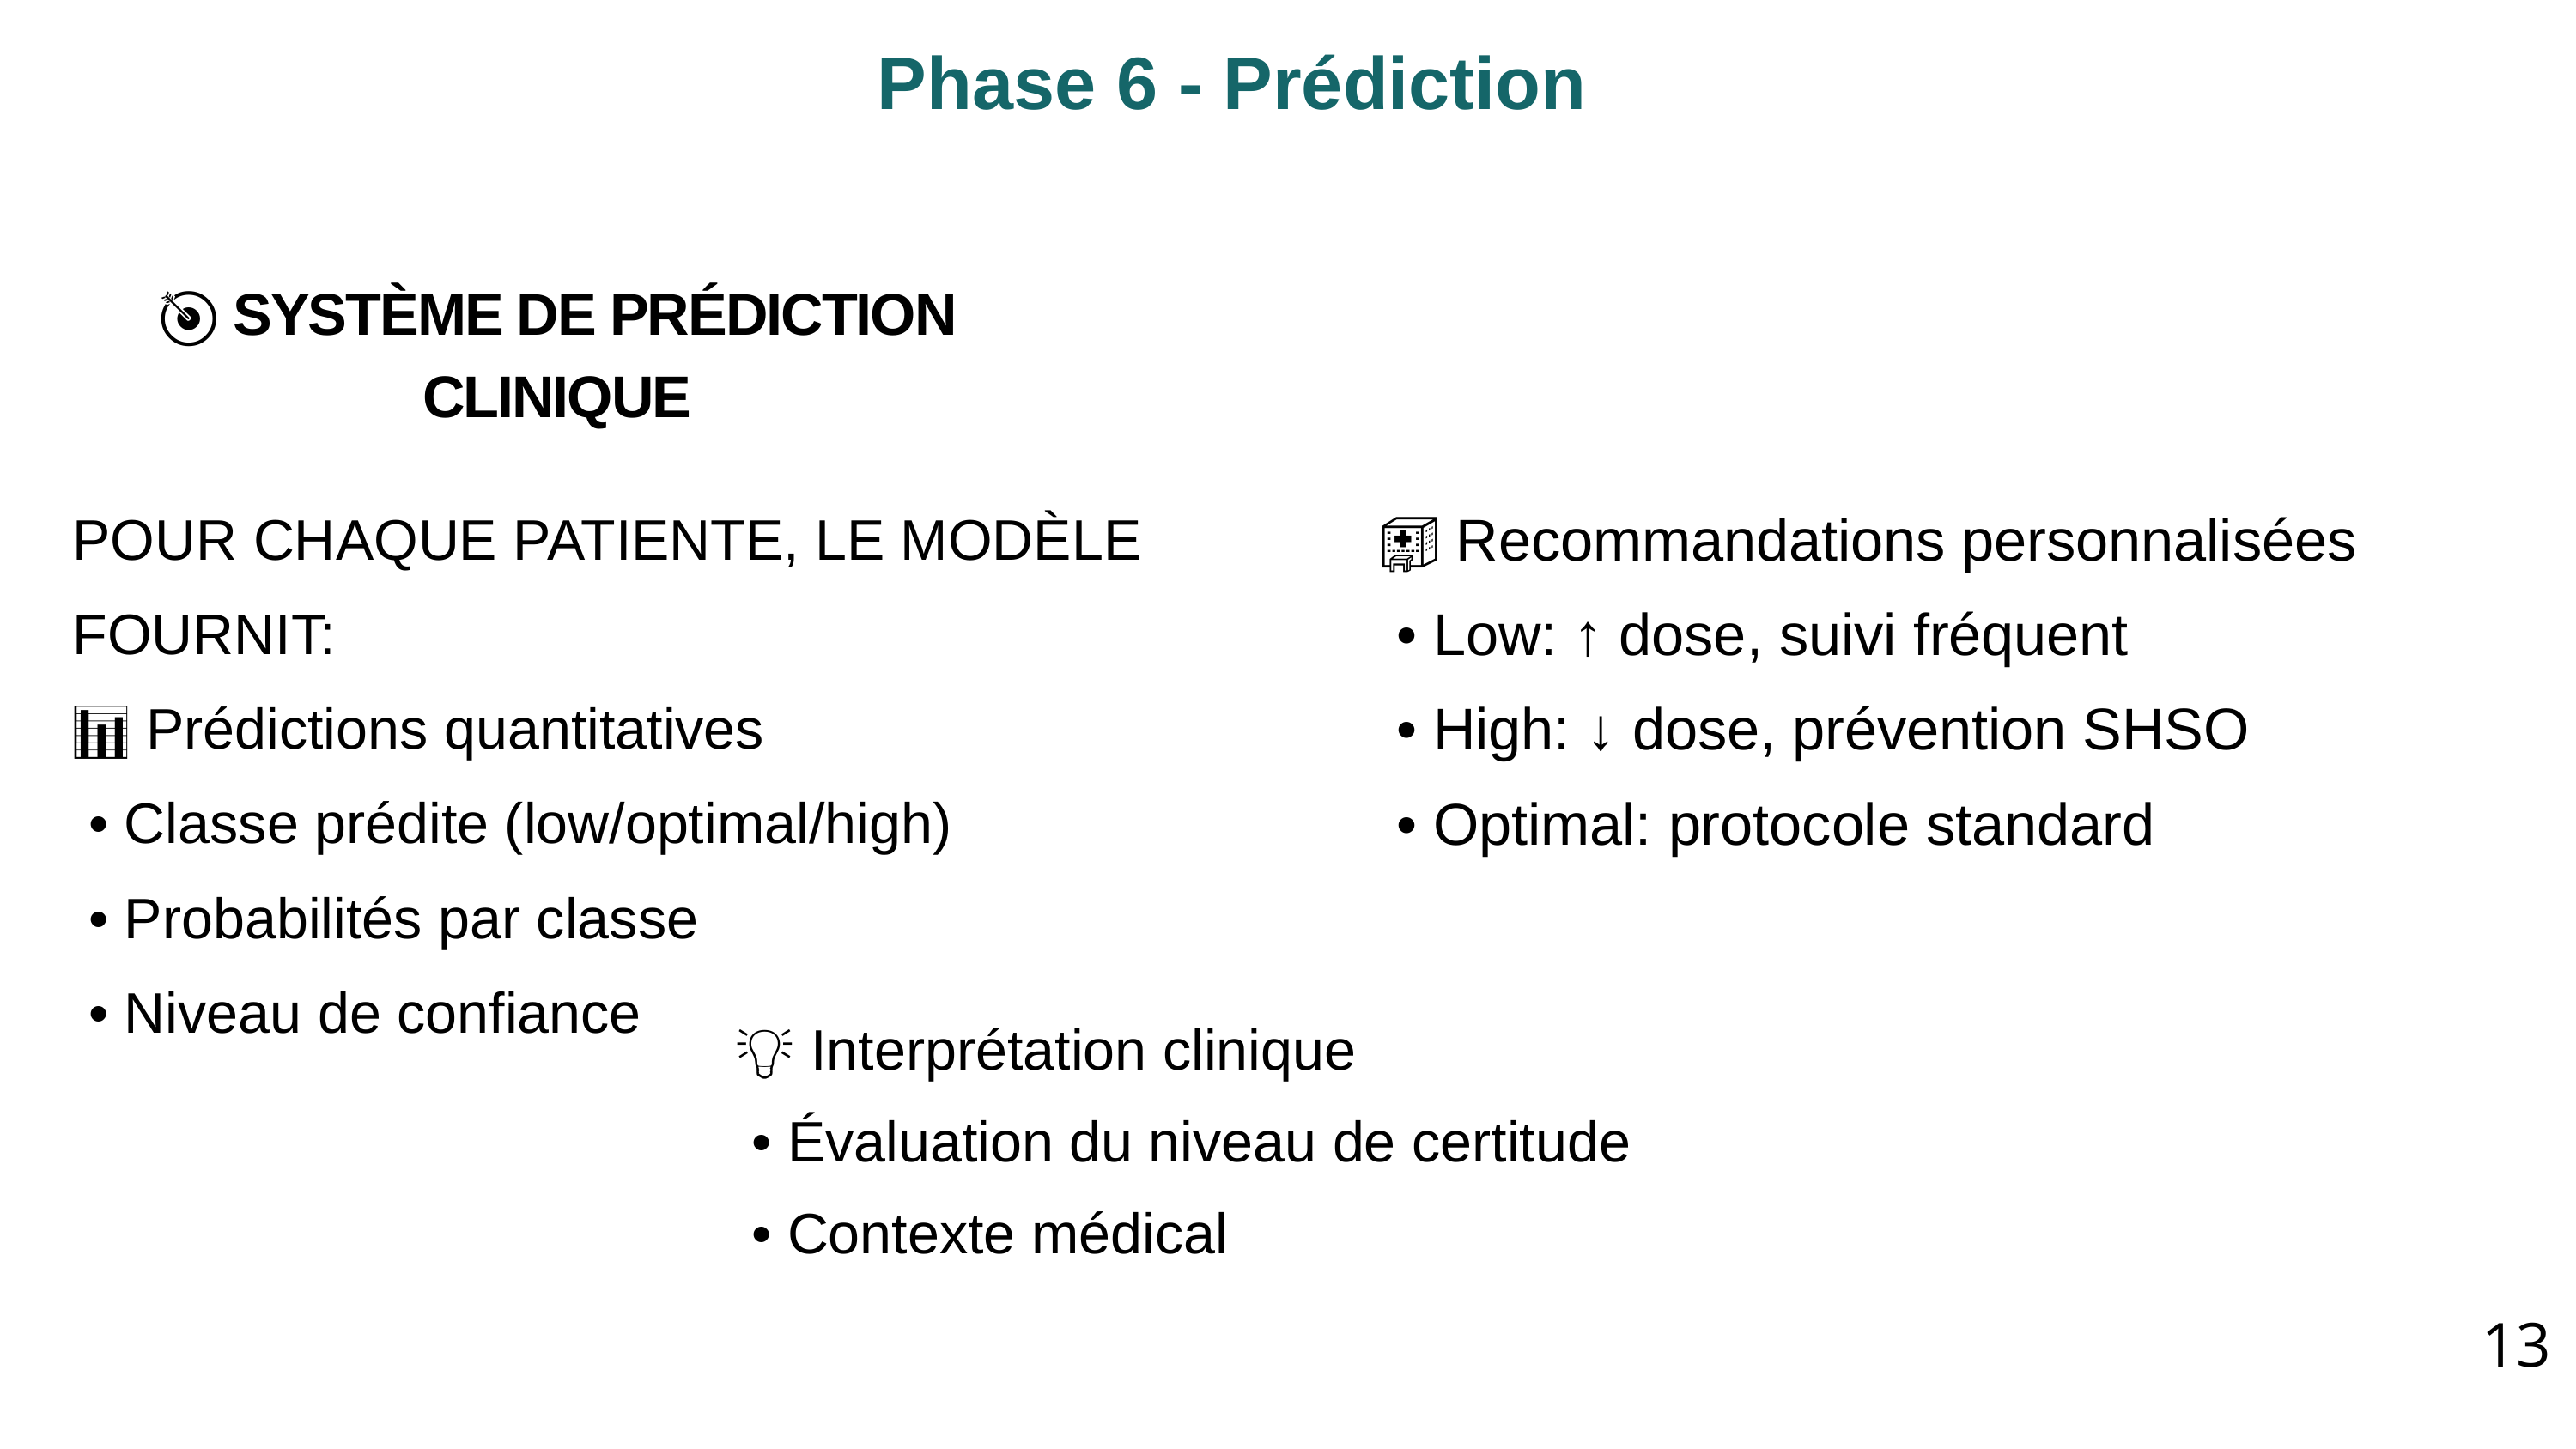

Phase 6 - Prédiction
🎯 SYSTÈME DE PRÉDICTION CLINIQUE
POUR CHAQUE PATIENTE, LE MODÈLE FOURNIT:
📊 Prédictions quantitatives
 • Classe prédite (low/optimal/high)
 • Probabilités par classe
 • Niveau de confiance
🏥 Recommandations personnalisées
 • Low: ↑ dose, suivi fréquent
 • High: ↓ dose, prévention SHSO
 • Optimal: protocole standard
💡 Interprétation clinique
 • Évaluation du niveau de certitude
 • Contexte médical
13